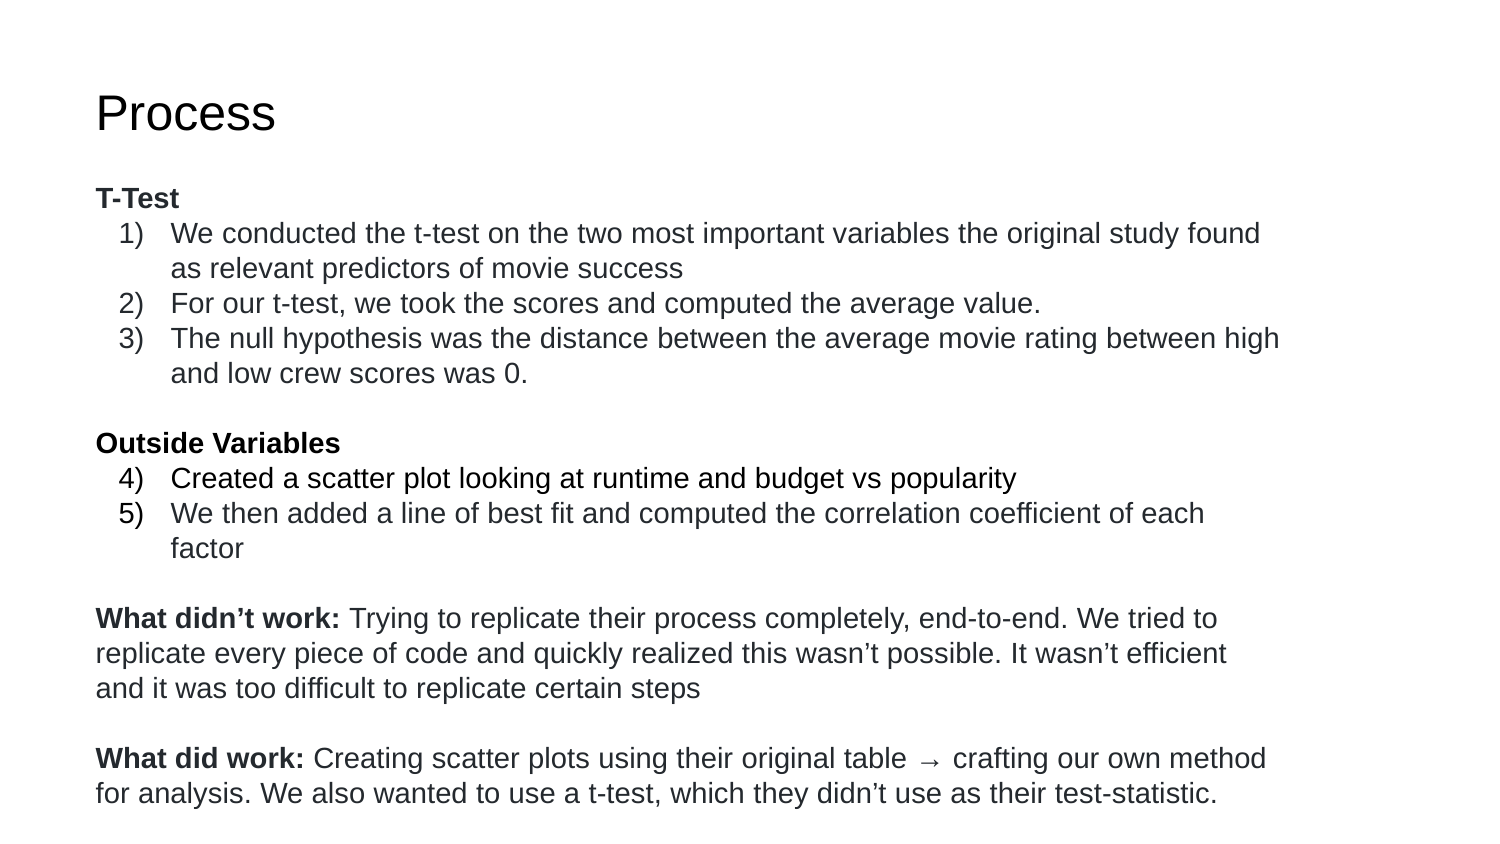

Process

T-Test
We conducted the t-test on the two most important variables the original study found as relevant predictors of movie success
For our t-test, we took the scores and computed the average value.
The null hypothesis was the distance between the average movie rating between high and low crew scores was 0.

Outside Variables
Created a scatter plot looking at runtime and budget vs popularity
We then added a line of best fit and computed the correlation coefficient of each factor

What didn’t work: Trying to replicate their process completely, end-to-end. We tried to replicate every piece of code and quickly realized this wasn’t possible. It wasn’t efficient and it was too difficult to replicate certain steps

What did work: Creating scatter plots using their original table → crafting our own method for analysis. We also wanted to use a t-test, which they didn’t use as their test-statistic.